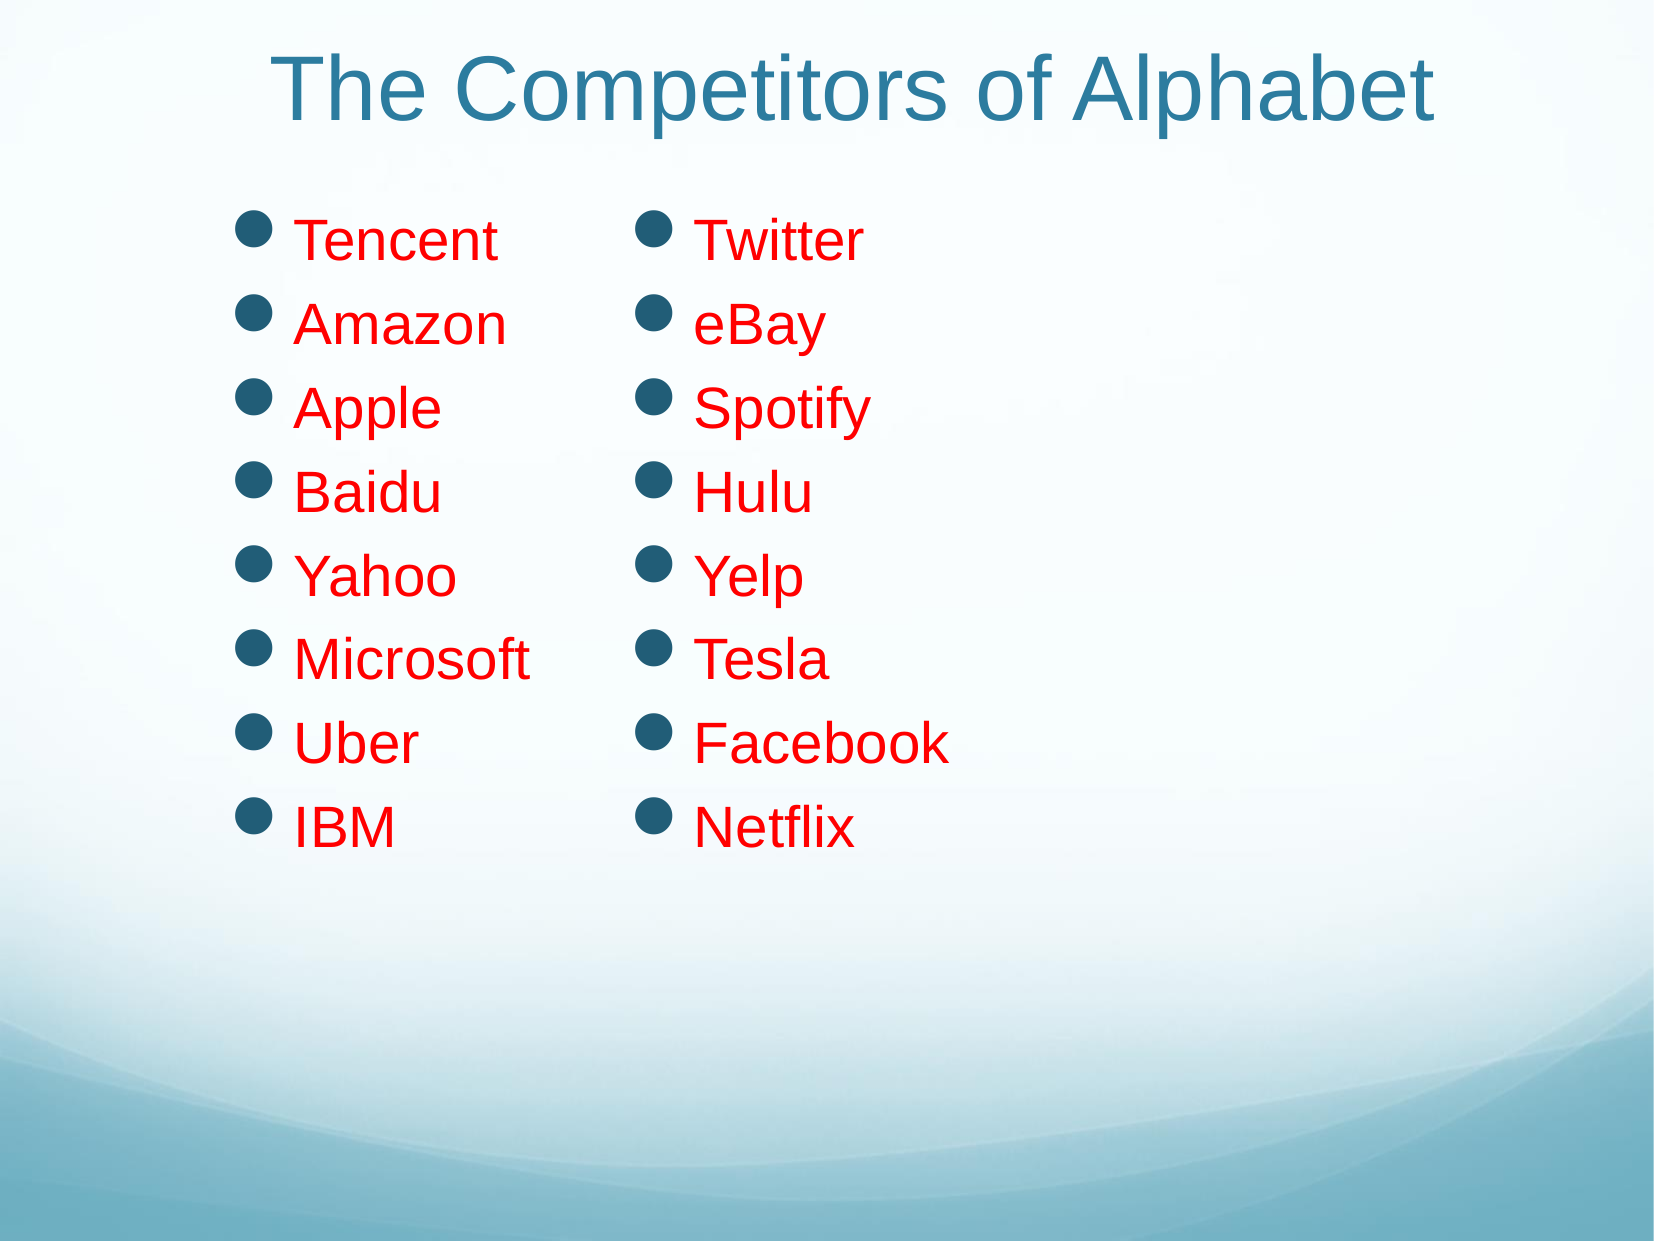

# The Competitors of Alphabet

Tencent
Amazon
Apple
Baidu
Yahoo
Microsoft
Uber
IBM

Twitter
eBay
Spotify
Hulu
Yelp
Tesla
Facebook
Netflix